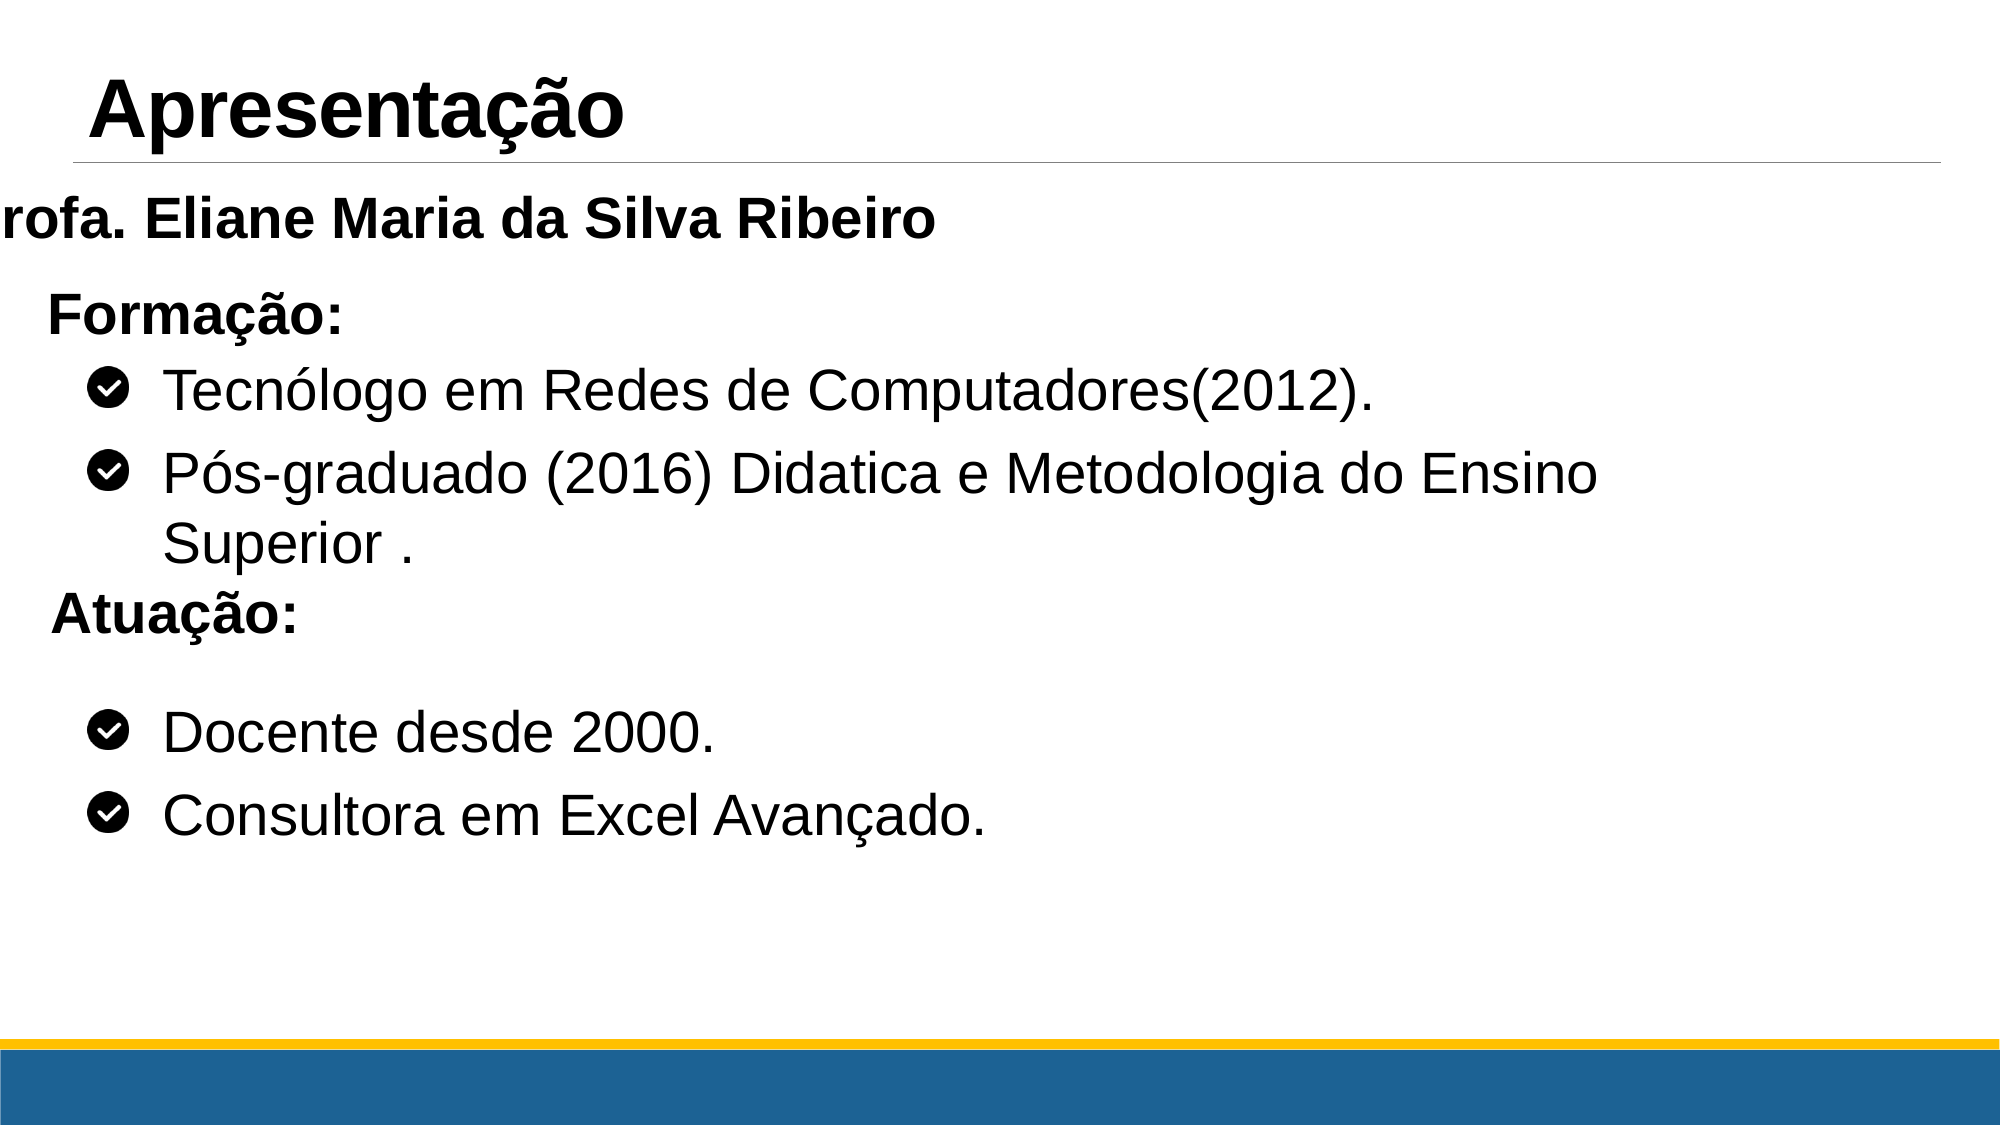

# Apresentação
Profa. Eliane Maria da Silva Ribeiro
Formação:
Tecnólogo em Redes de Computadores(2012).
Pós-graduado (2016) Didatica e Metodologia do Ensino Superior .
Atuação:
Docente desde 2000.
Consultora em Excel Avançado.